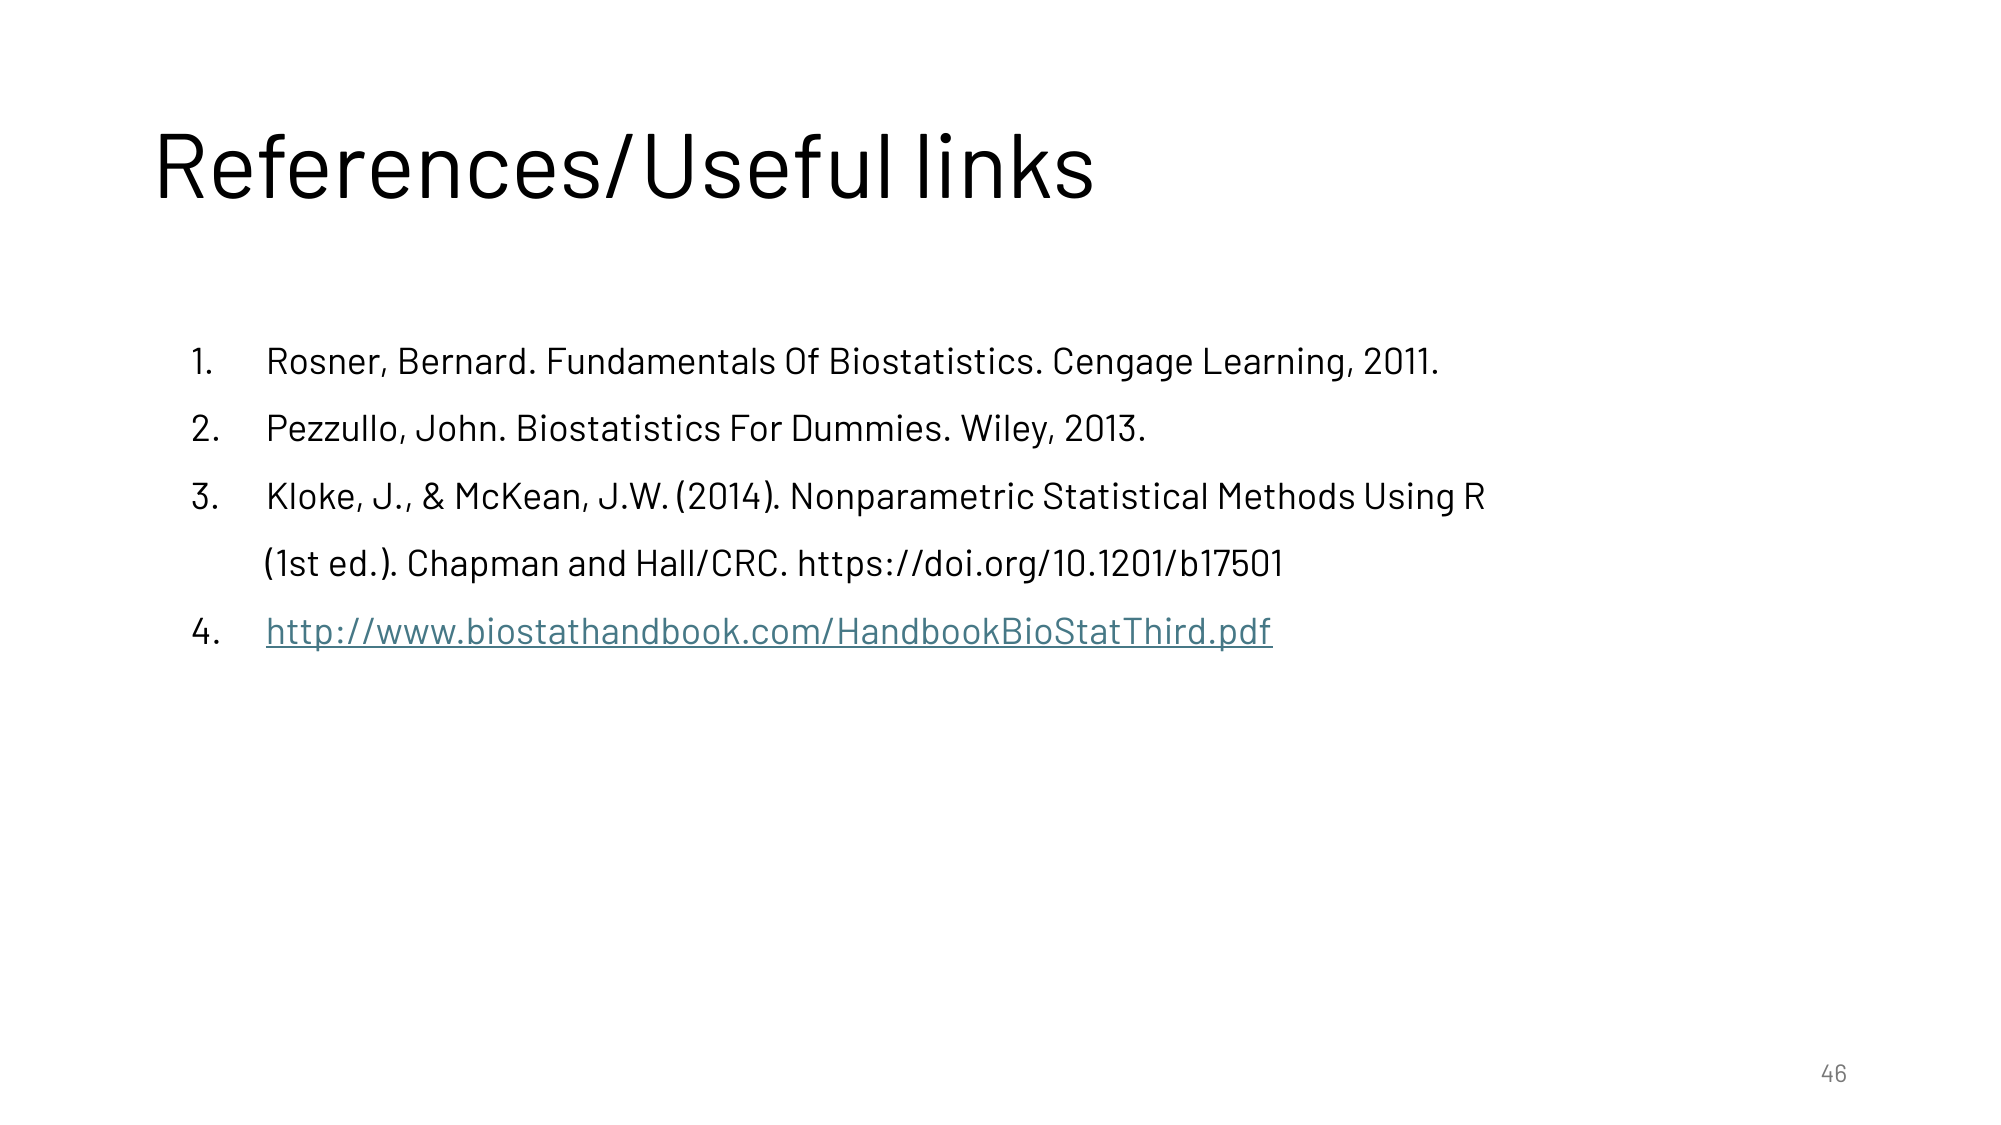

# References/Useful links

Rosner, Bernard. Fundamentals Of Biostatistics. Cengage Learning, 2011.
Pezzullo, John. Biostatistics For Dummies. Wiley, 2013.
Kloke, J., & McKean, J.W. (2014). Nonparametric Statistical Methods Using R                                              (1st ed.). Chapman and Hall/CRC. https://doi.org/10.1201/b17501
http://www.biostathandbook.com/HandbookBioStatThird.pdf

46